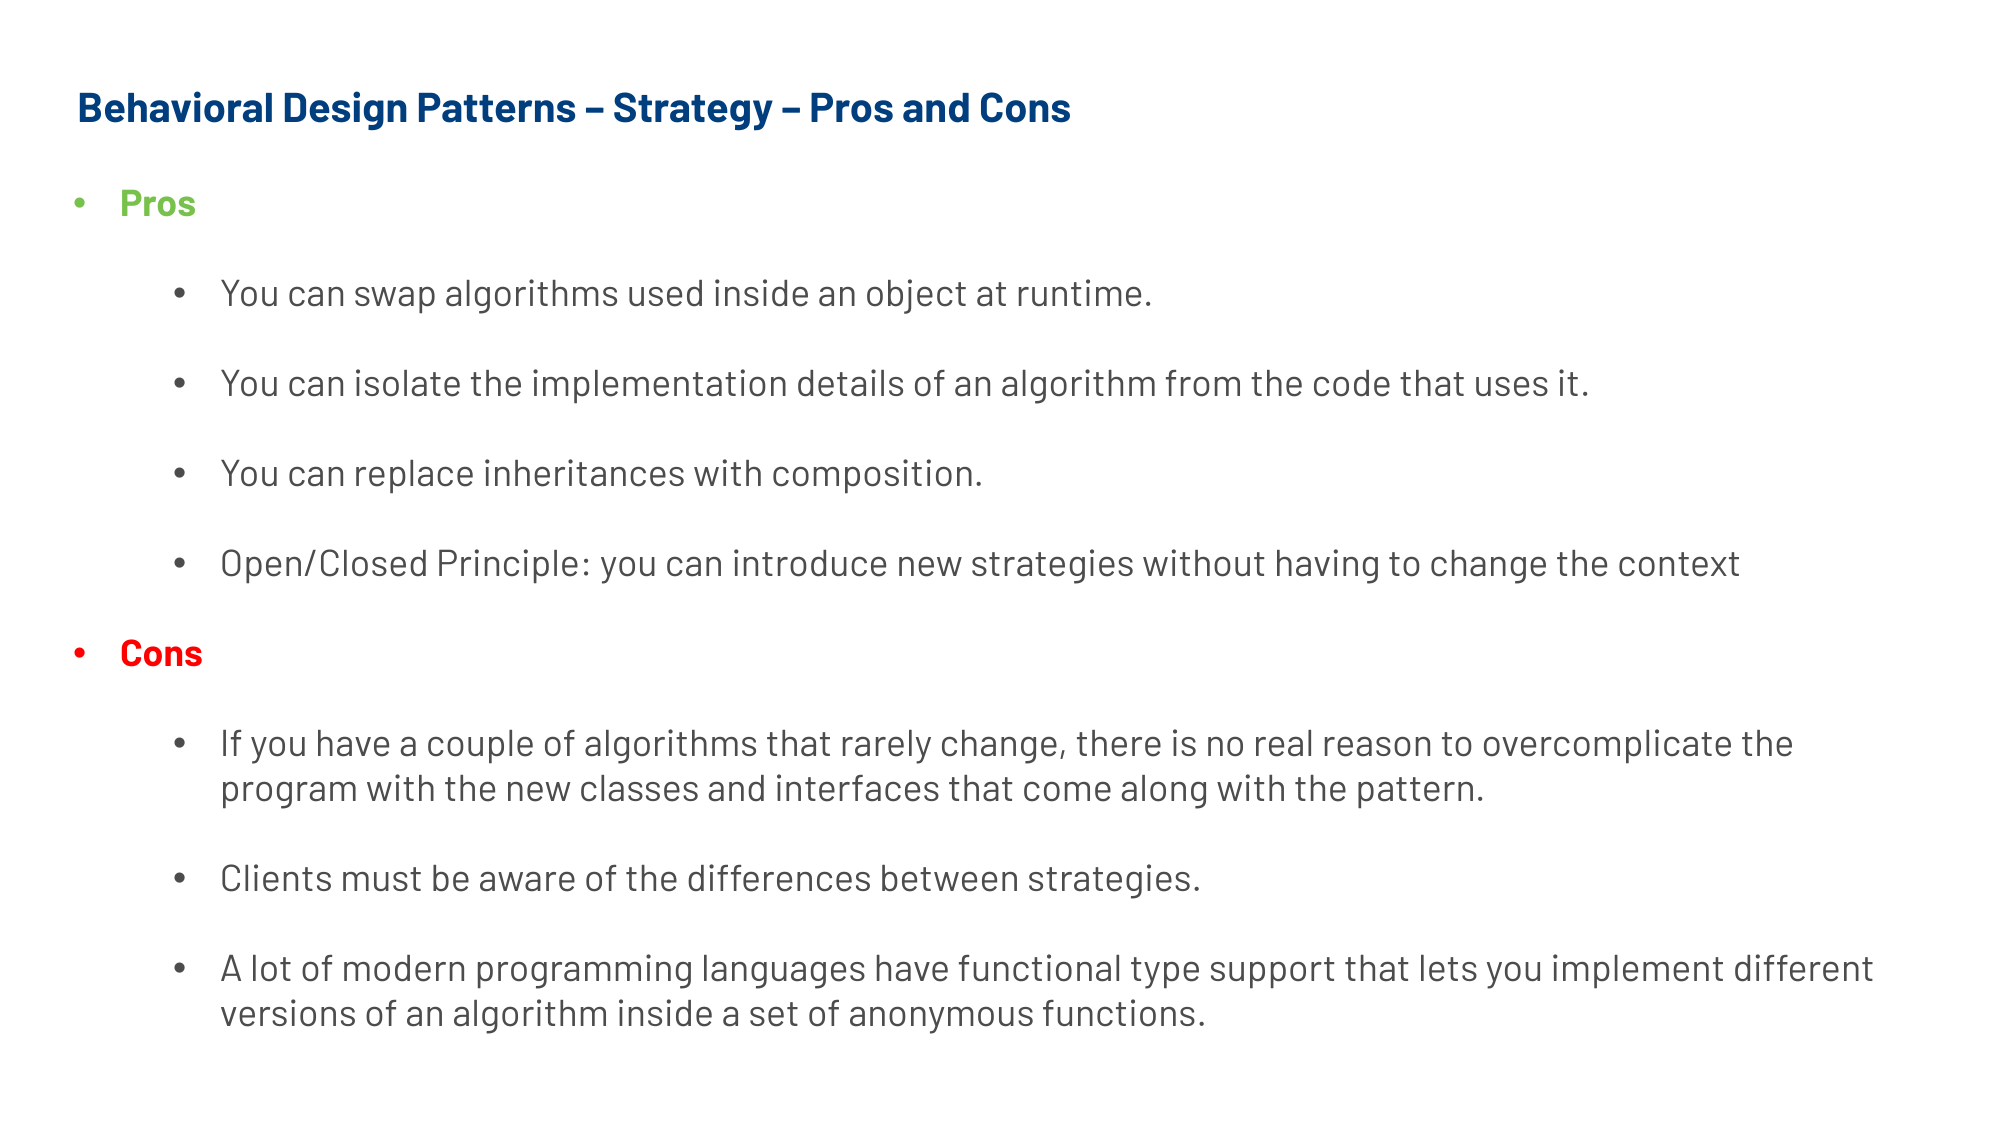

# Behavioral Design Patterns – Strategy – Pros and Cons

Pros

You can swap algorithms used inside an object at runtime.

You can isolate the implementation details of an algorithm from the code that uses it.

You can replace inheritances with composition.

Open/Closed Principle: you can introduce new strategies without having to change the context

Cons

If you have a couple of algorithms that rarely change, there is no real reason to overcomplicate the program with the new classes and interfaces that come along with the pattern.

Clients must be aware of the differences between strategies.

A lot of modern programming languages have functional type support that lets you implement different versions of an algorithm inside a set of anonymous functions.